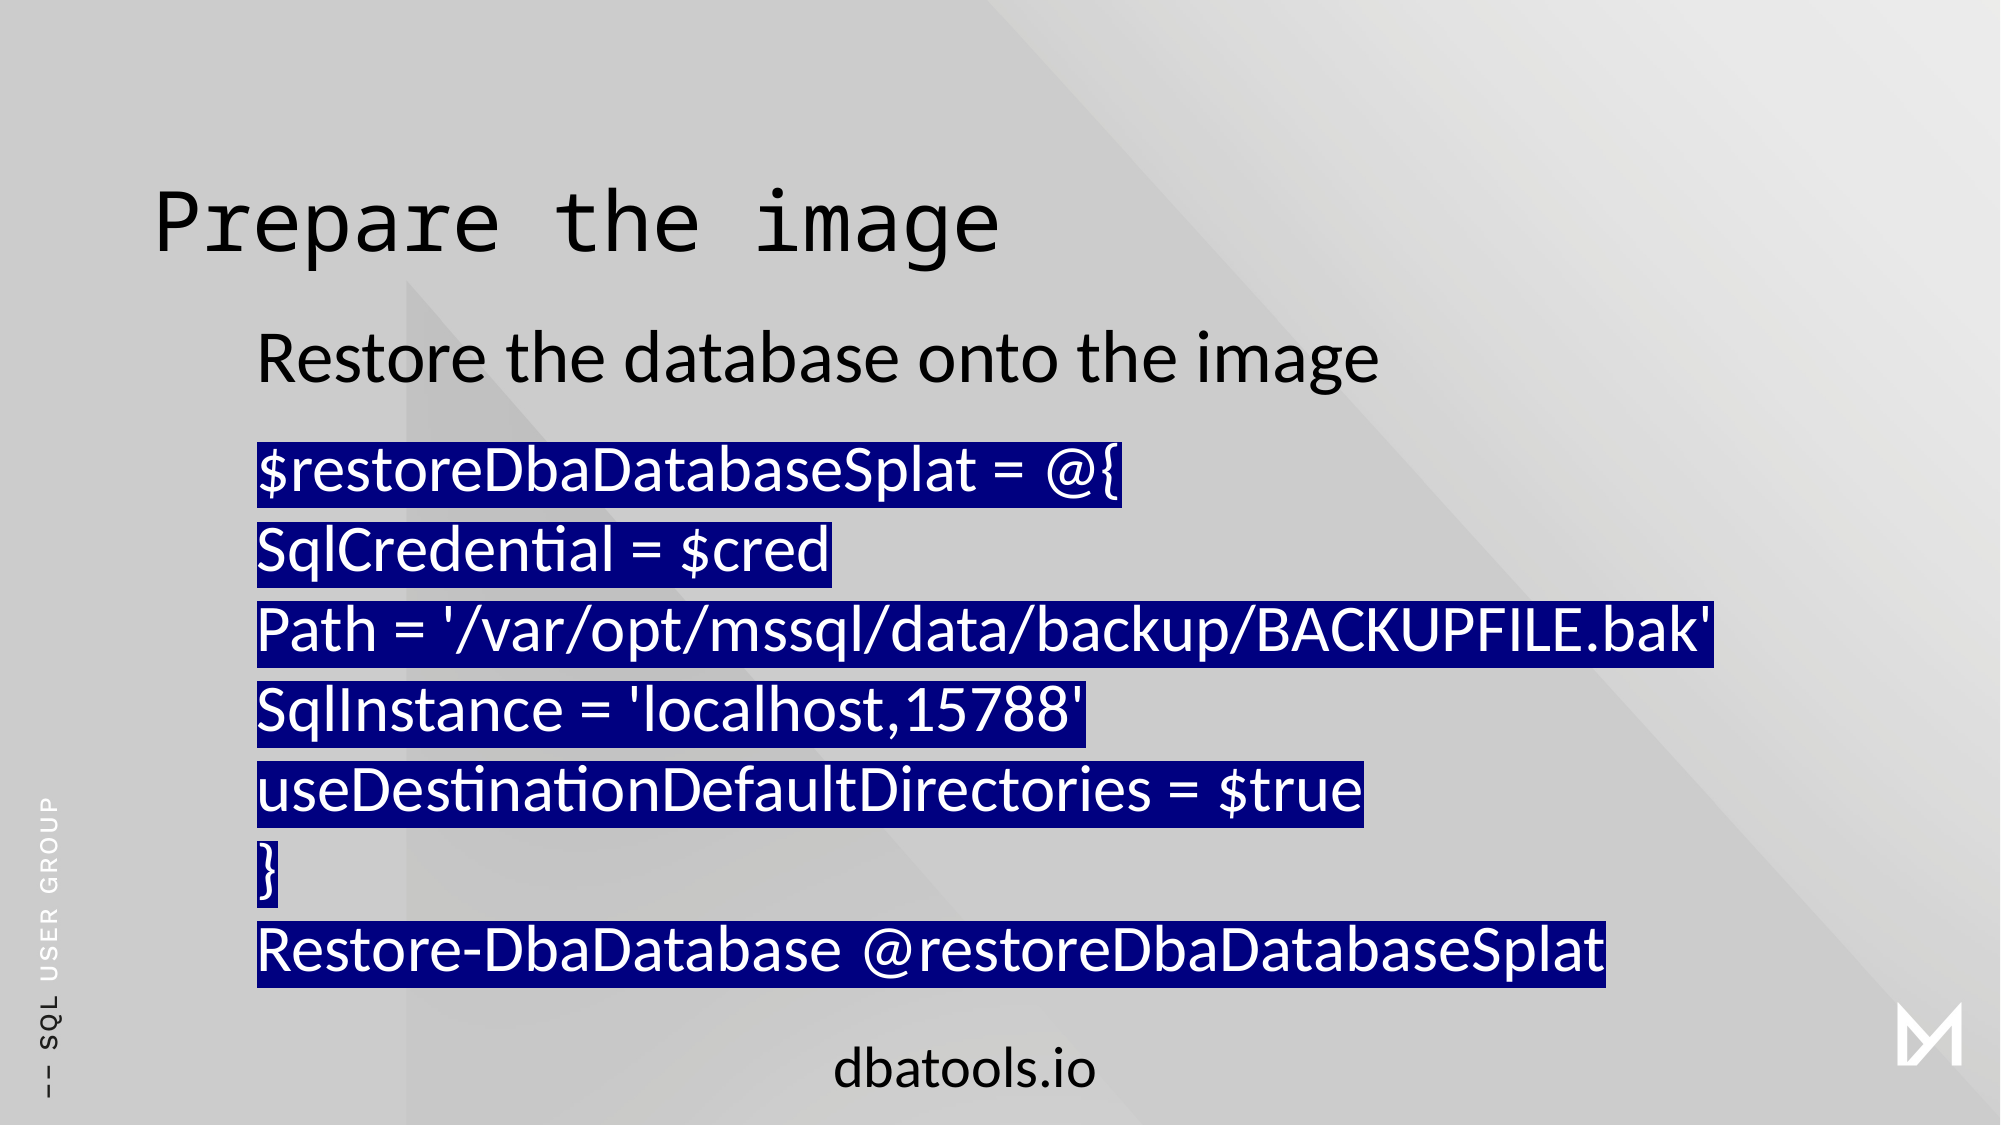

# Prepare the image
Restore the database onto the image

$restoreDbaDatabaseSplat = @{
SqlCredential = $cred
Path = '/var/opt/mssql/data/backup/BACKUPFILE.bak'
SqlInstance = 'localhost,15788'
useDestinationDefaultDirectories = $true
}
Restore-DbaDatabase @restoreDbaDatabaseSplat
dbatools.io